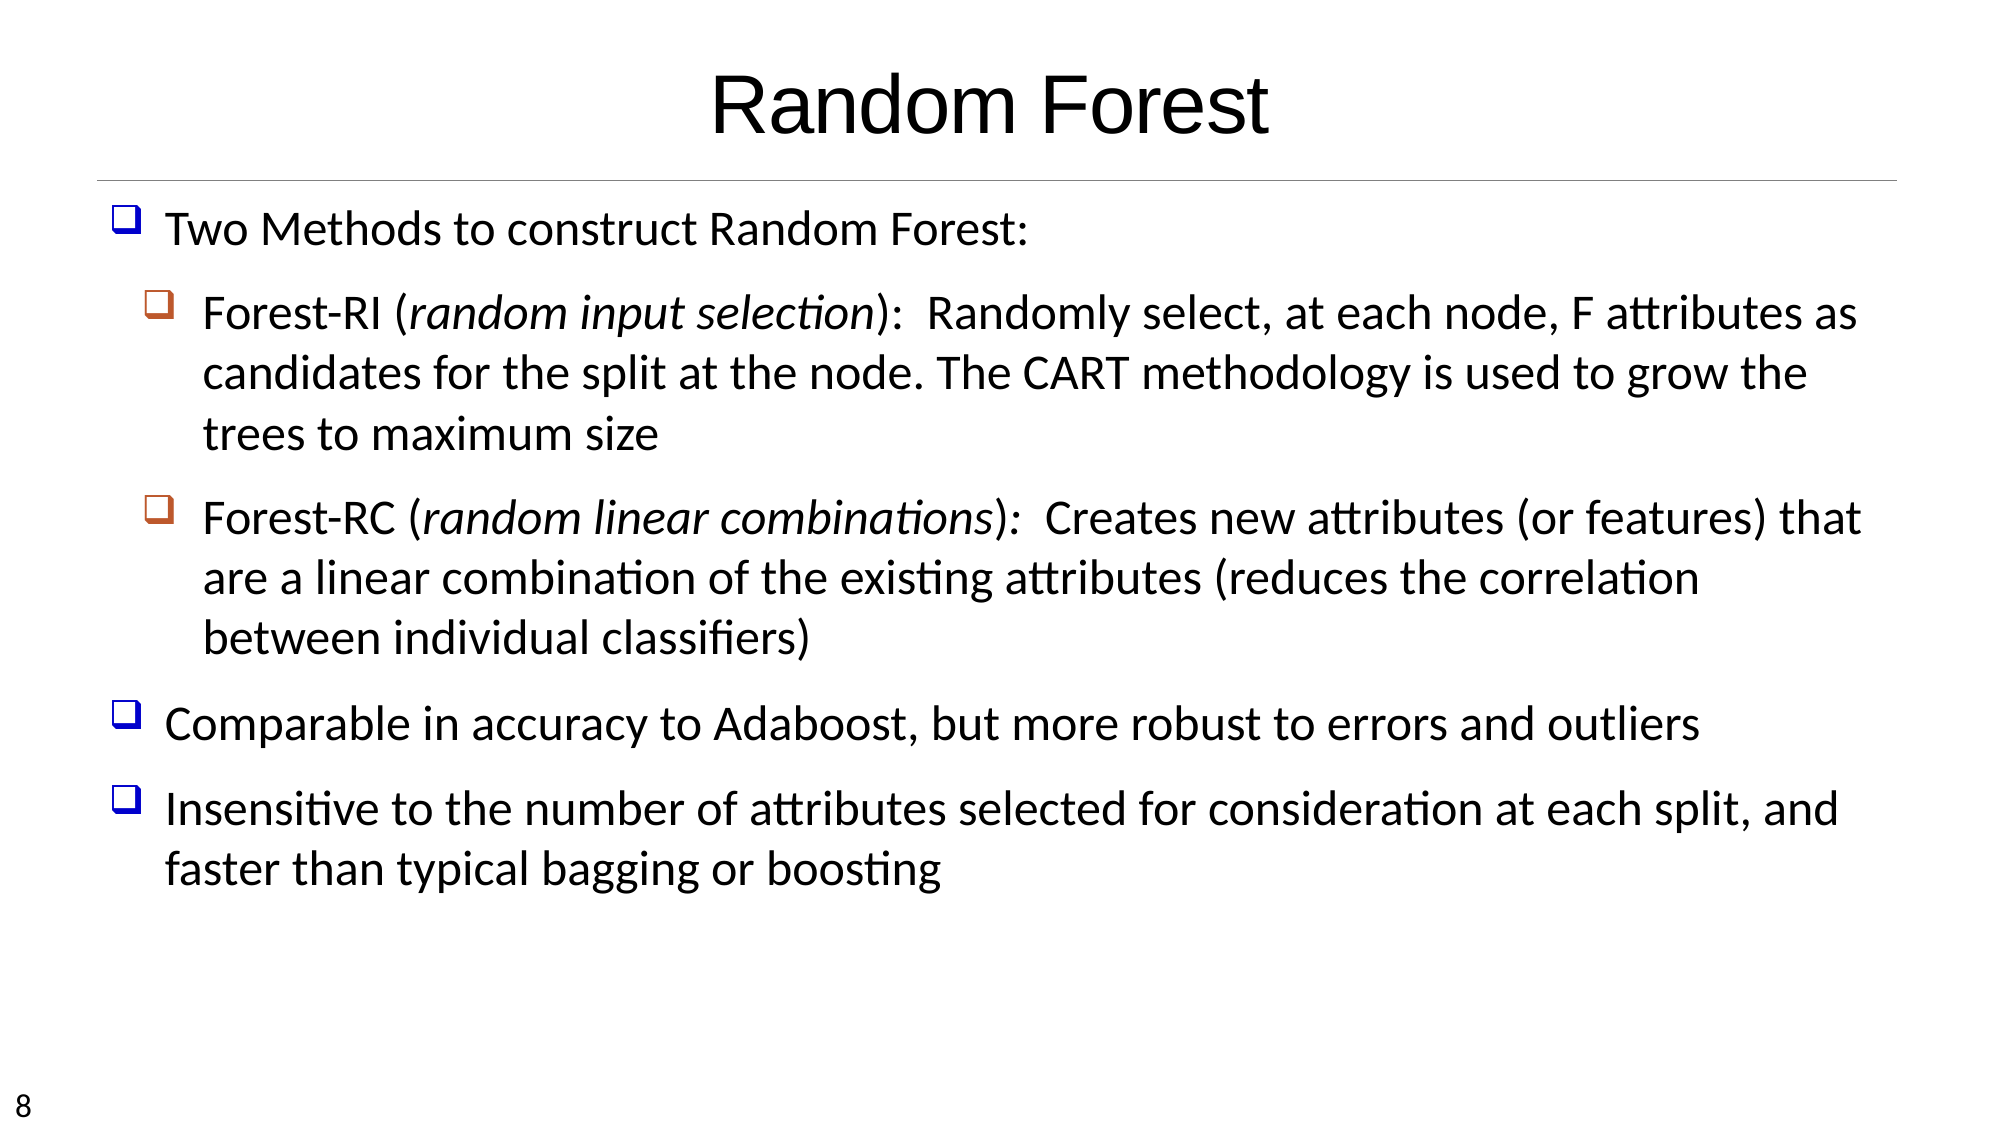

# Random Forest
Two Methods to construct Random Forest:
Forest-RI (random input selection):  Randomly select, at each node, F attributes as candidates for the split at the node. The CART methodology is used to grow the trees to maximum size
Forest-RC (random linear combinations):  Creates new attributes (or features) that are a linear combination of the existing attributes (reduces the correlation between individual classifiers)
Comparable in accuracy to Adaboost, but more robust to errors and outliers
Insensitive to the number of attributes selected for consideration at each split, and faster than typical bagging or boosting